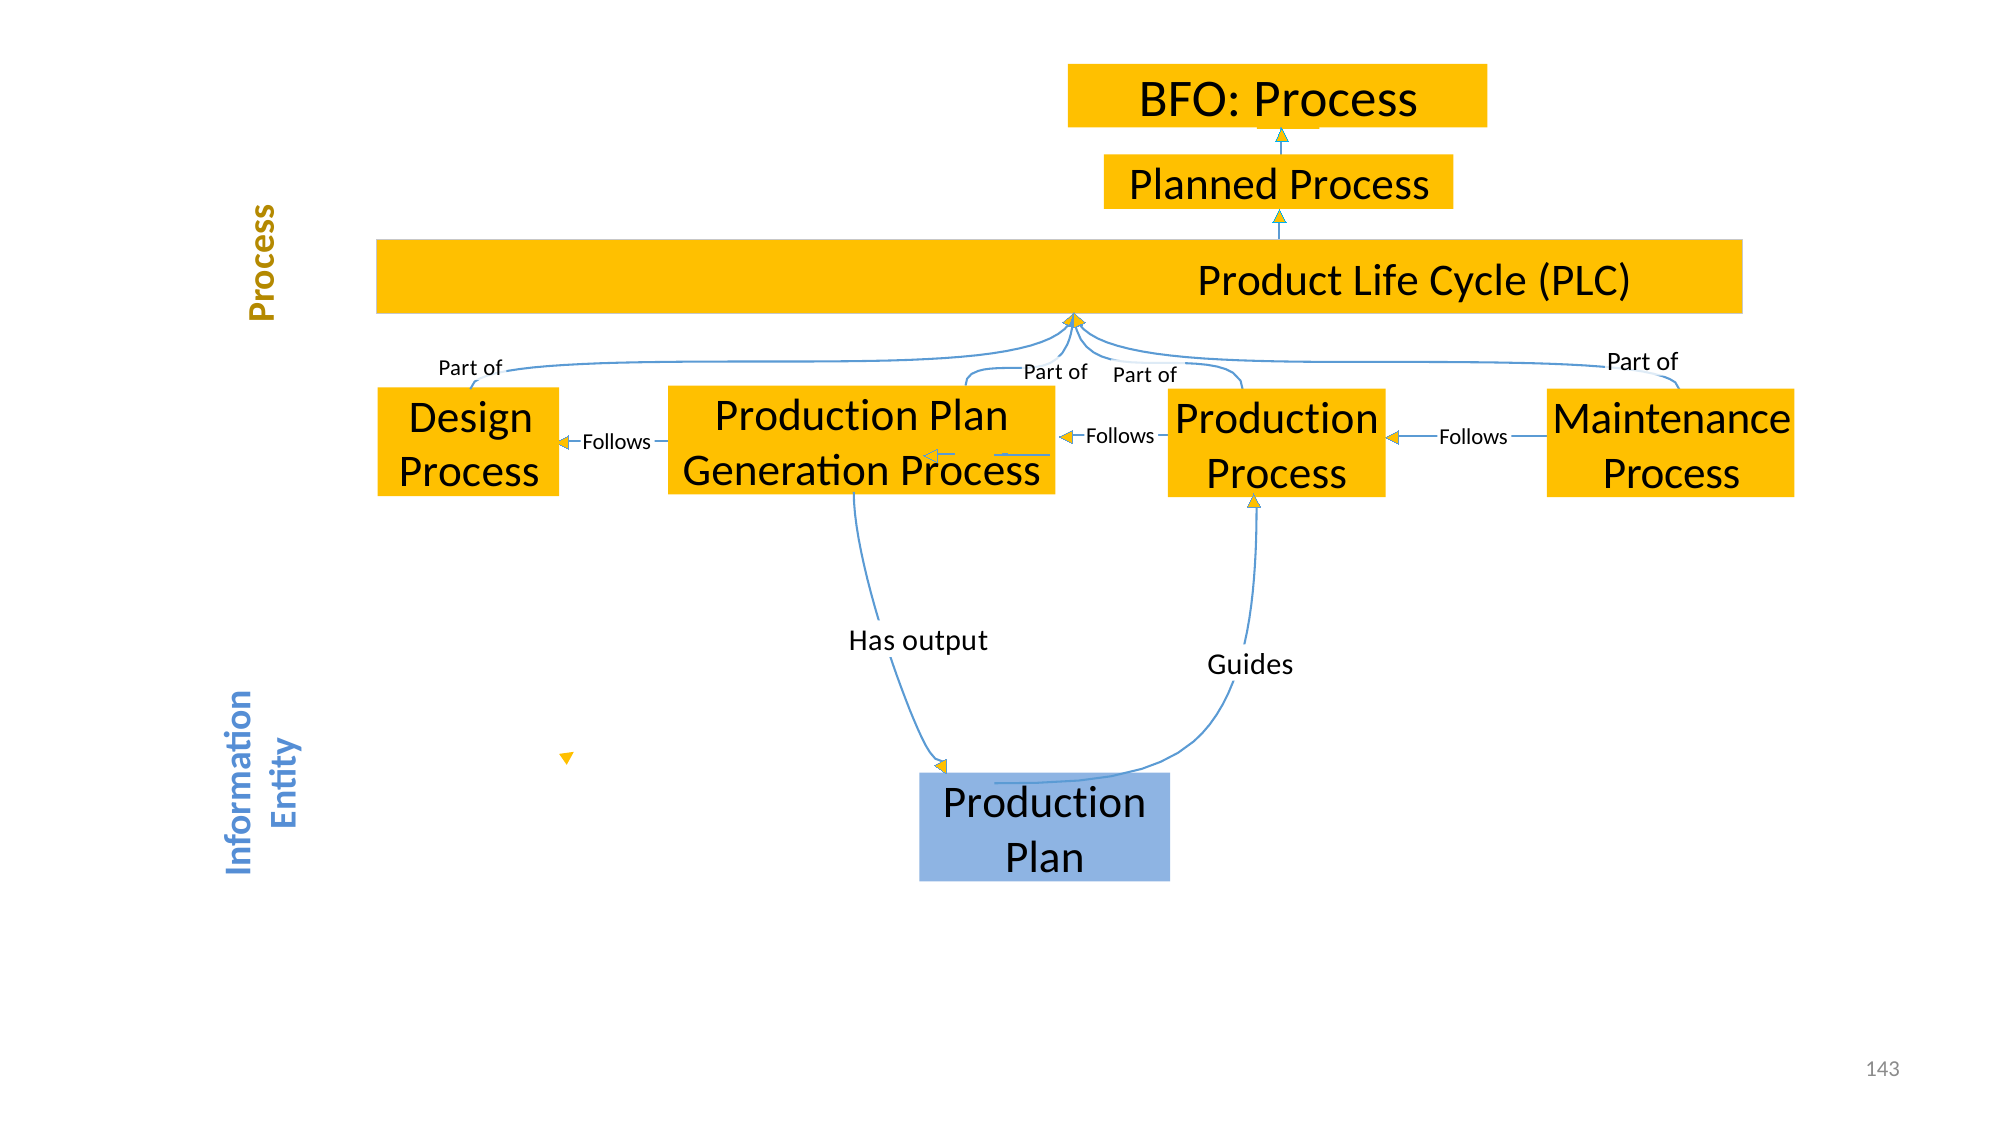

BFO: Process

Process

Planned Process

Process

Product Life Cycle (PLC)

Part of
Part of
Part of
Part of
Production Plan
Generation Process
Design
Process
Production
Process
Maintenance Process
Follows
Follows

Follows

Has output
Guides
Information
Entity

Production Plan
143